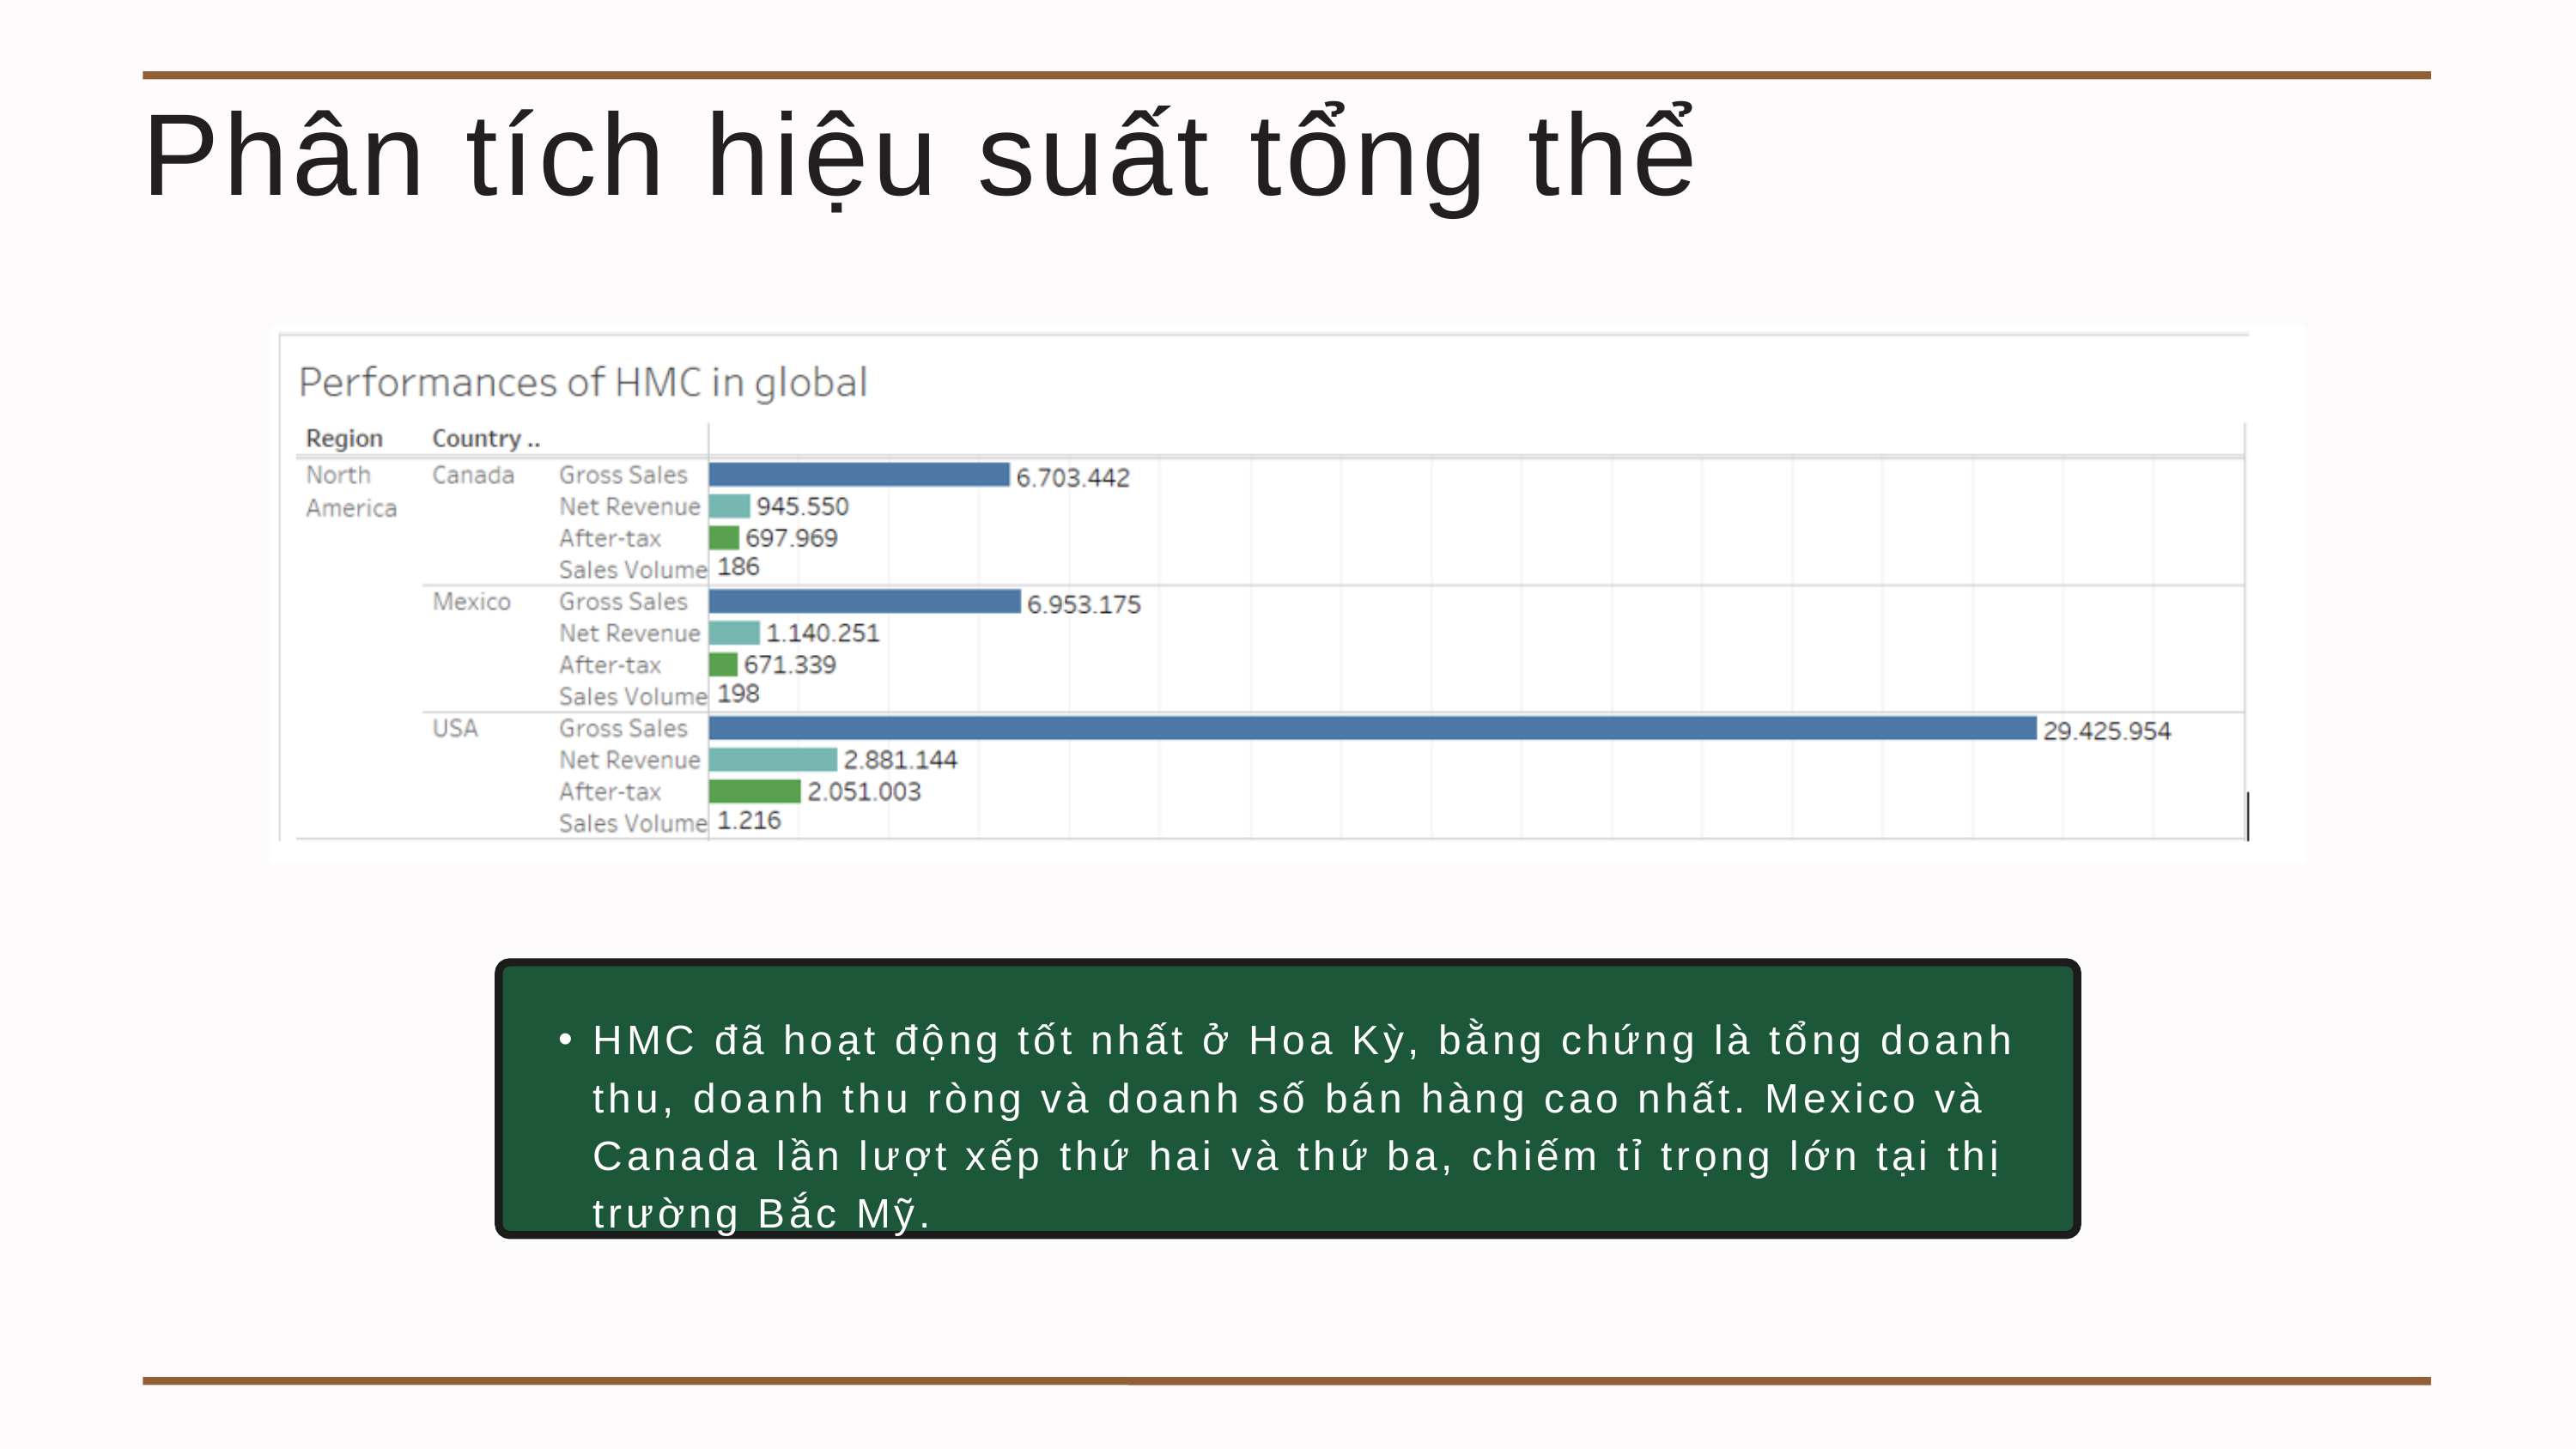

Phân tích hiệu suất tổng thể

HMC đã hoạt động tốt nhất ở Hoa Kỳ, bằng chứng là tổng doanh thu, doanh thu ròng và doanh số bán hàng cao nhất. Mexico và Canada lần lượt xếp thứ hai và thứ ba, chiếm tỉ trọng lớn tại thị trường Bắc Mỹ.